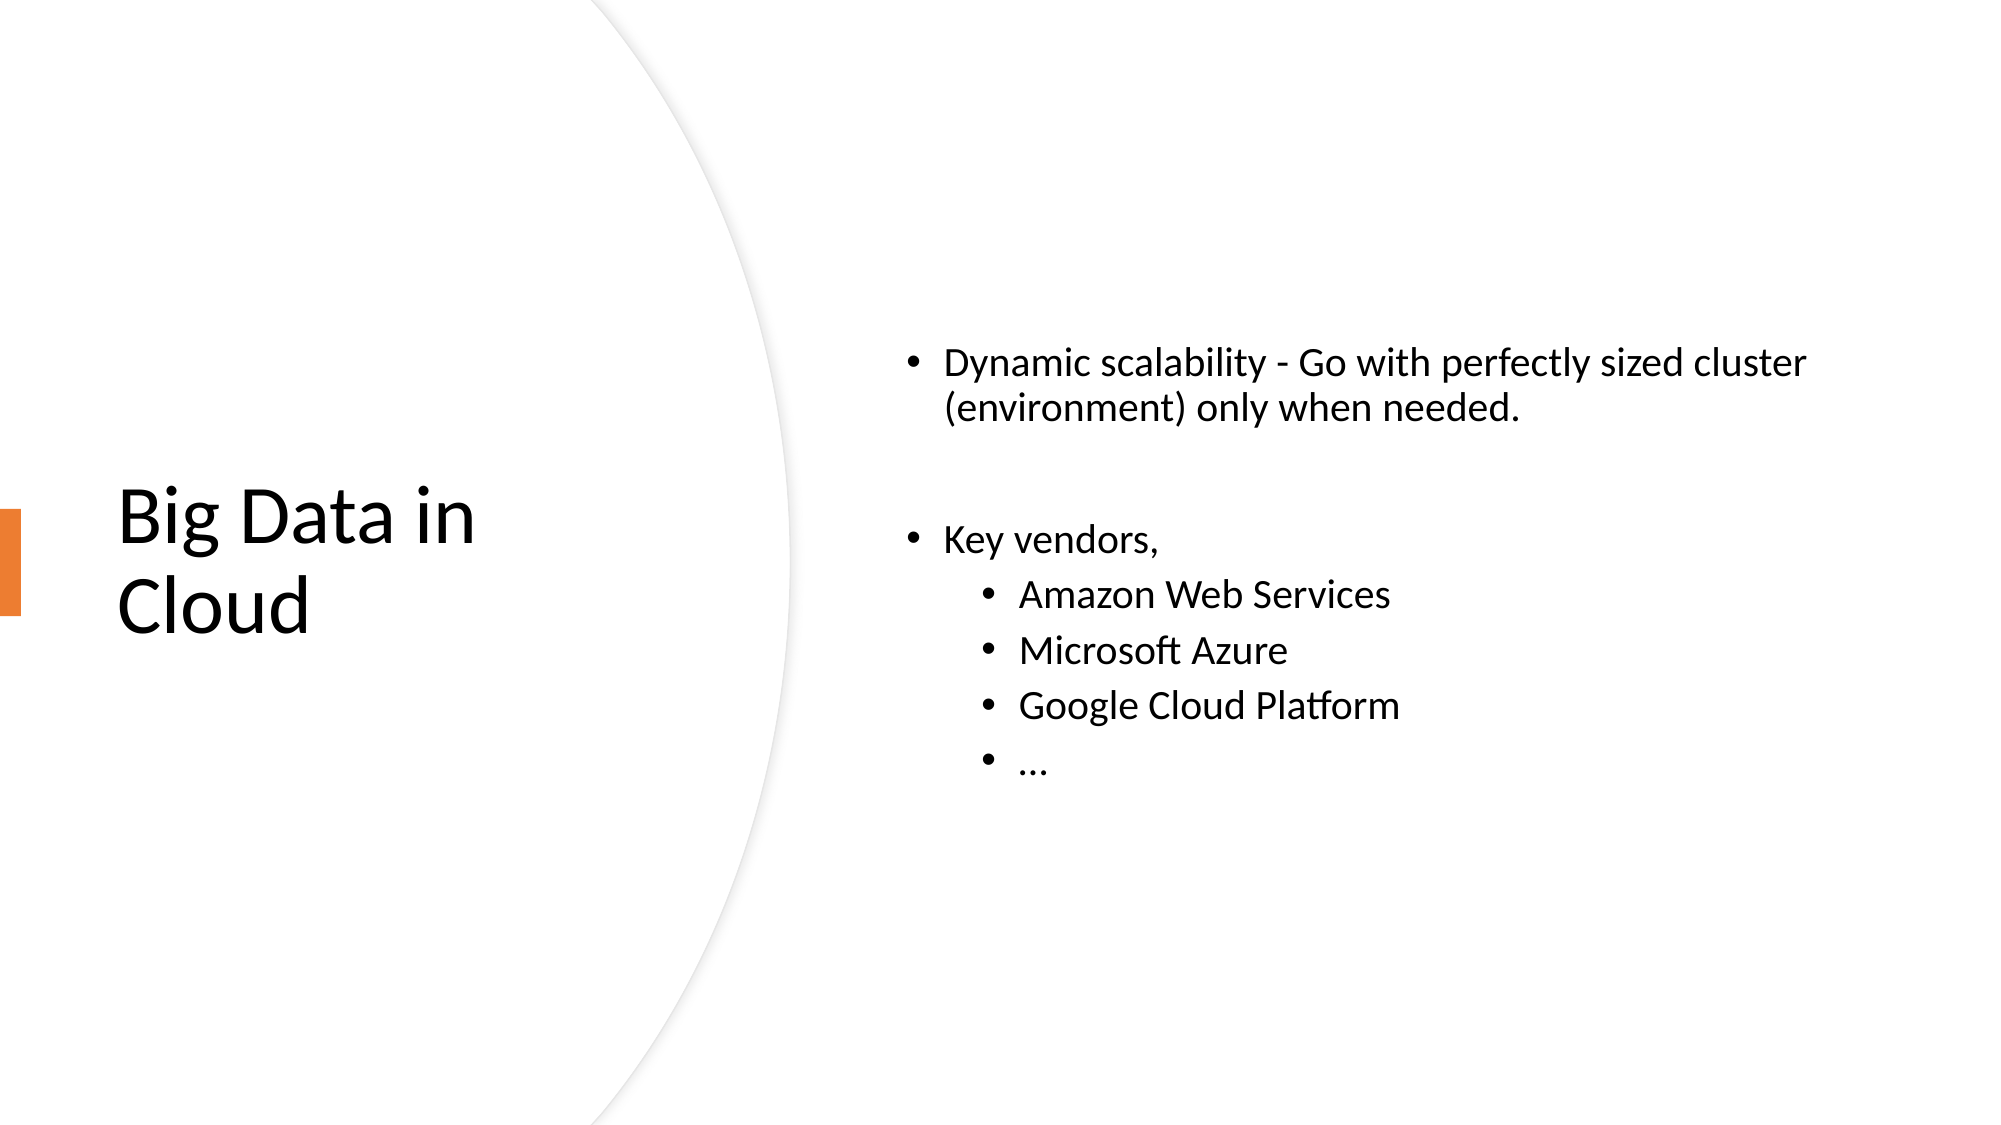

Dynamic scalability - Go with perfectly sized cluster (environment) only when needed.

Key vendors,
Amazon Web Services
Microsoft Azure
Google Cloud Platform
…
# Big Data in Cloud